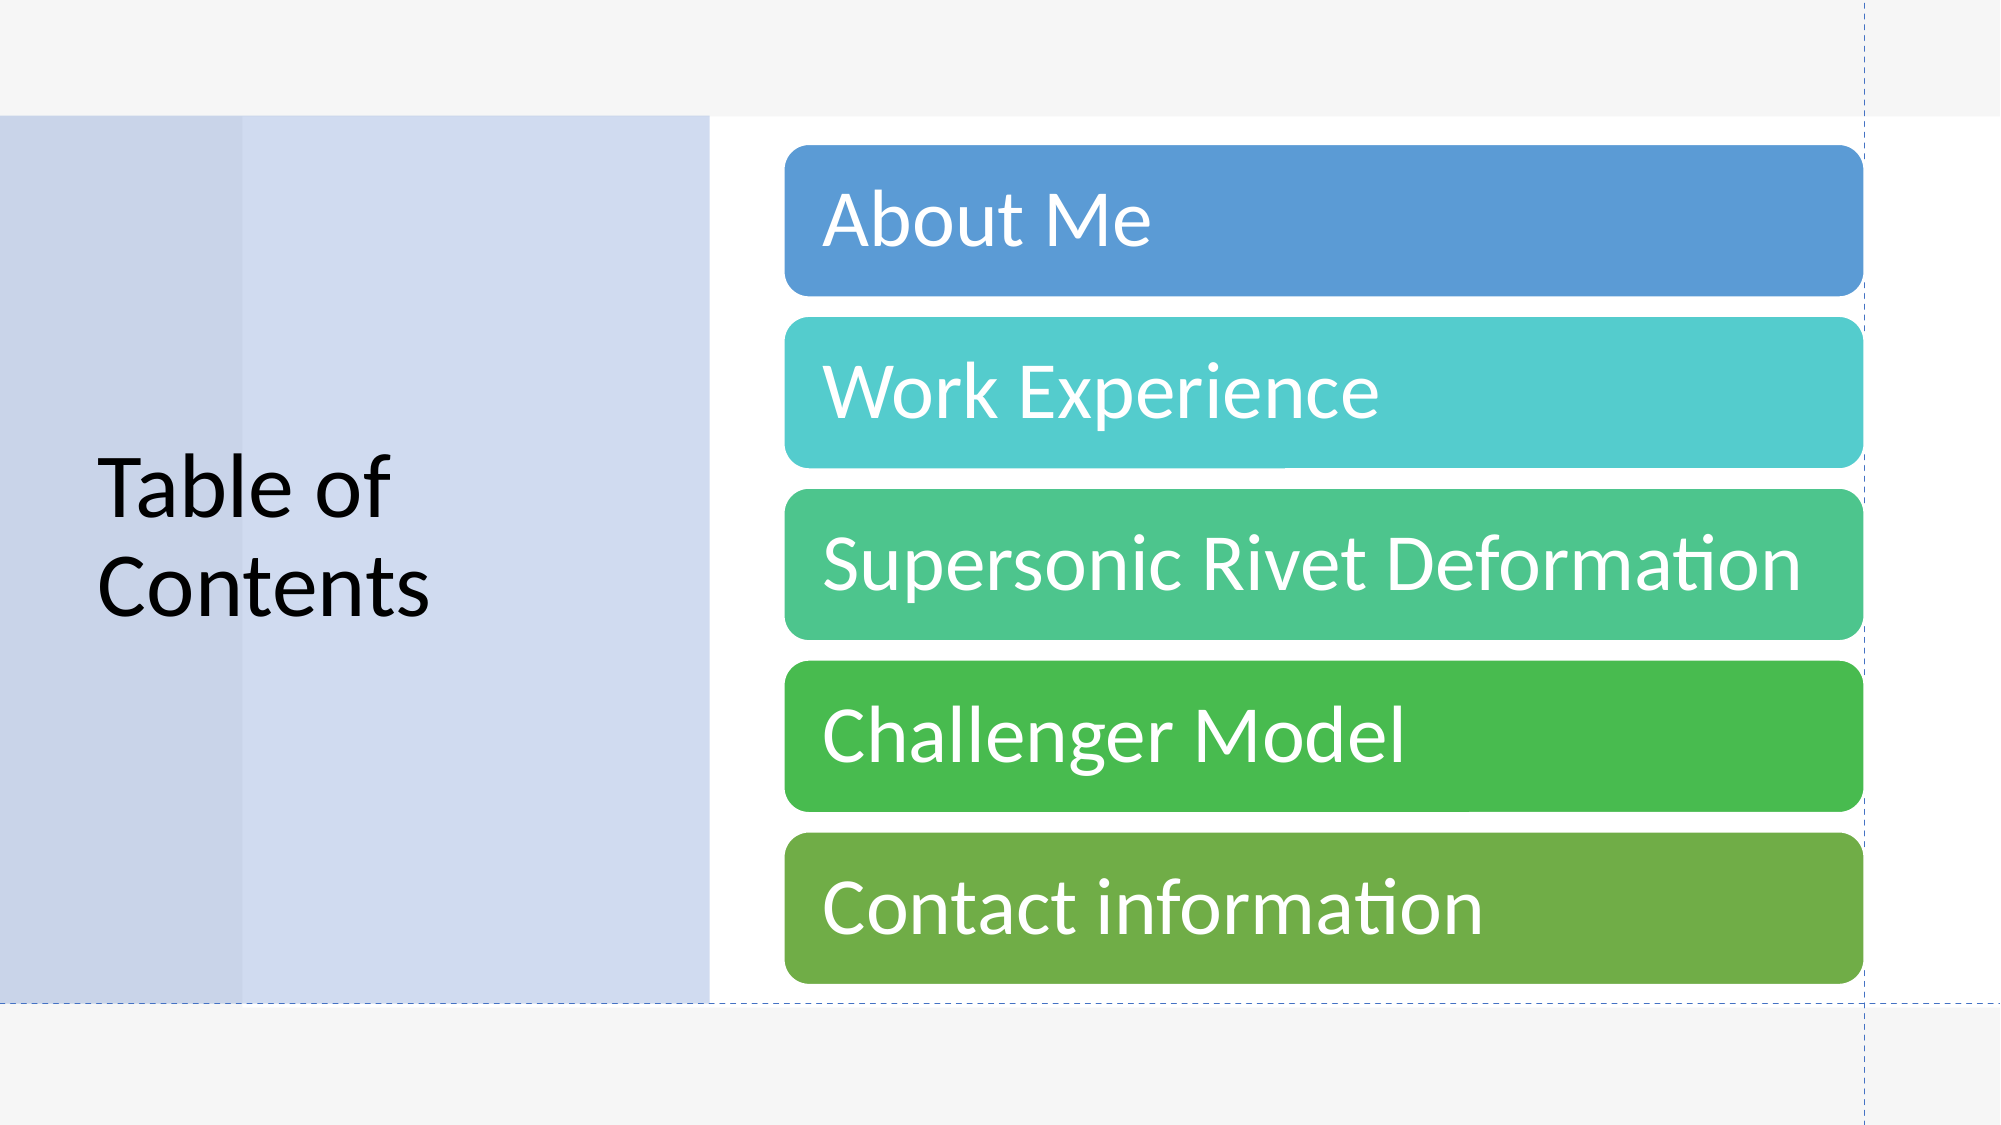

# Table of Contents

About Me
Work Experience
Supersonic Rivet Deformation
Challenger Model
Contact information